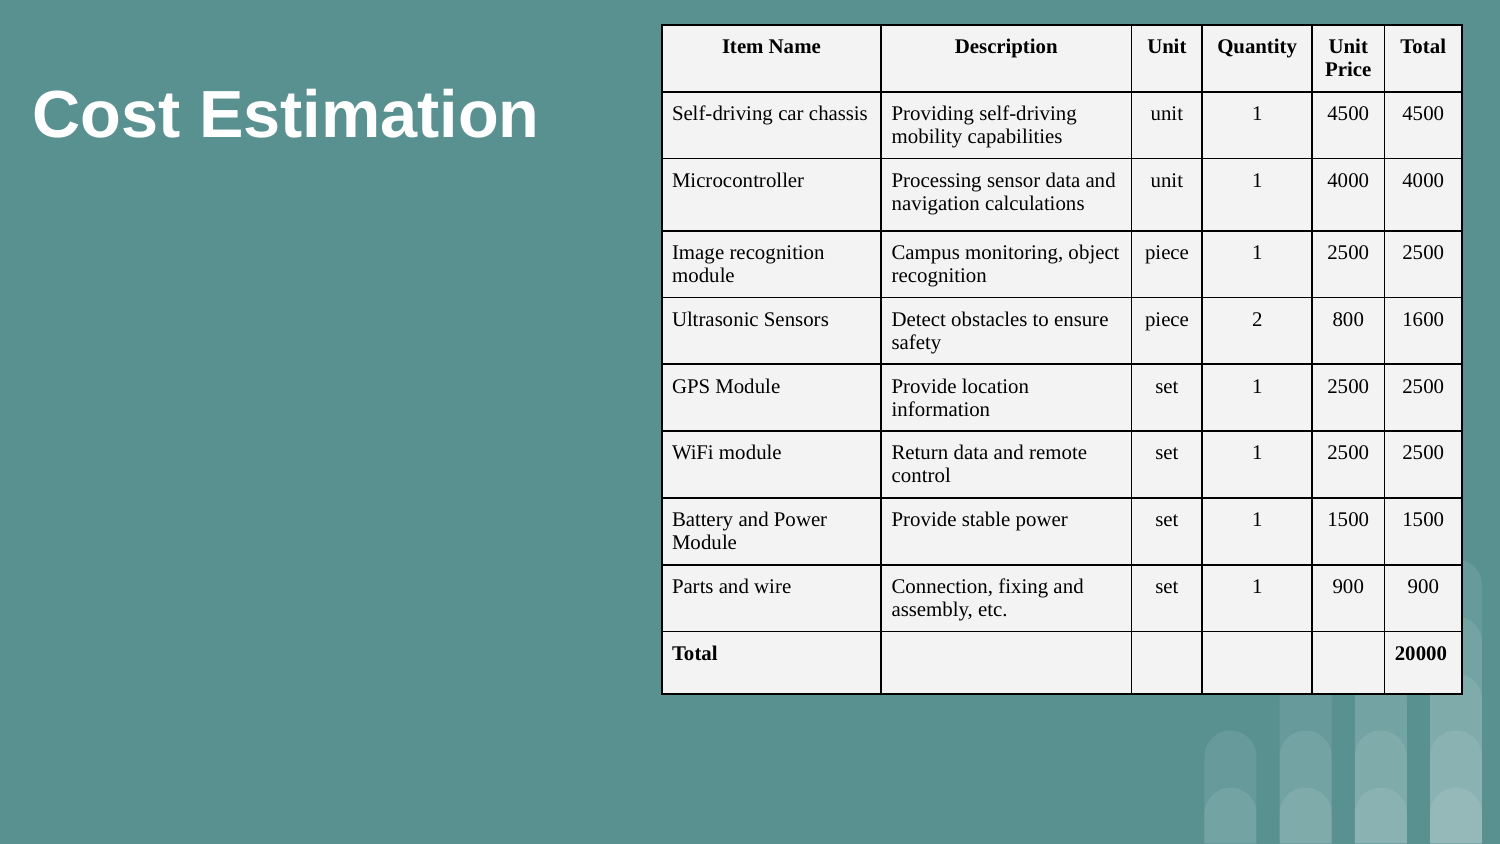

| Item Name | Description | Unit | Quantity | Unit Price | Total |
| --- | --- | --- | --- | --- | --- |
| Self-driving car chassis | Providing self-driving mobility capabilities | unit | 1 | 4500 | 4500 |
| Microcontroller | Processing sensor data and navigation calculations | unit | 1 | 4000 | 4000 |
| Image recognition module | Campus monitoring, object recognition | piece | 1 | 2500 | 2500 |
| Ultrasonic Sensors | Detect obstacles to ensure safety | piece | 2 | 800 | 1600 |
| GPS Module | Provide location information | set | 1 | 2500 | 2500 |
| WiFi module | Return data and remote control | set | 1 | 2500 | 2500 |
| Battery and Power Module | Provide stable power | set | 1 | 1500 | 1500 |
| Parts and wire | Connection, fixing and assembly, etc. | set | 1 | 900 | 900 |
| Total |  |  |  |  | 20000 |
# Cost Estimation